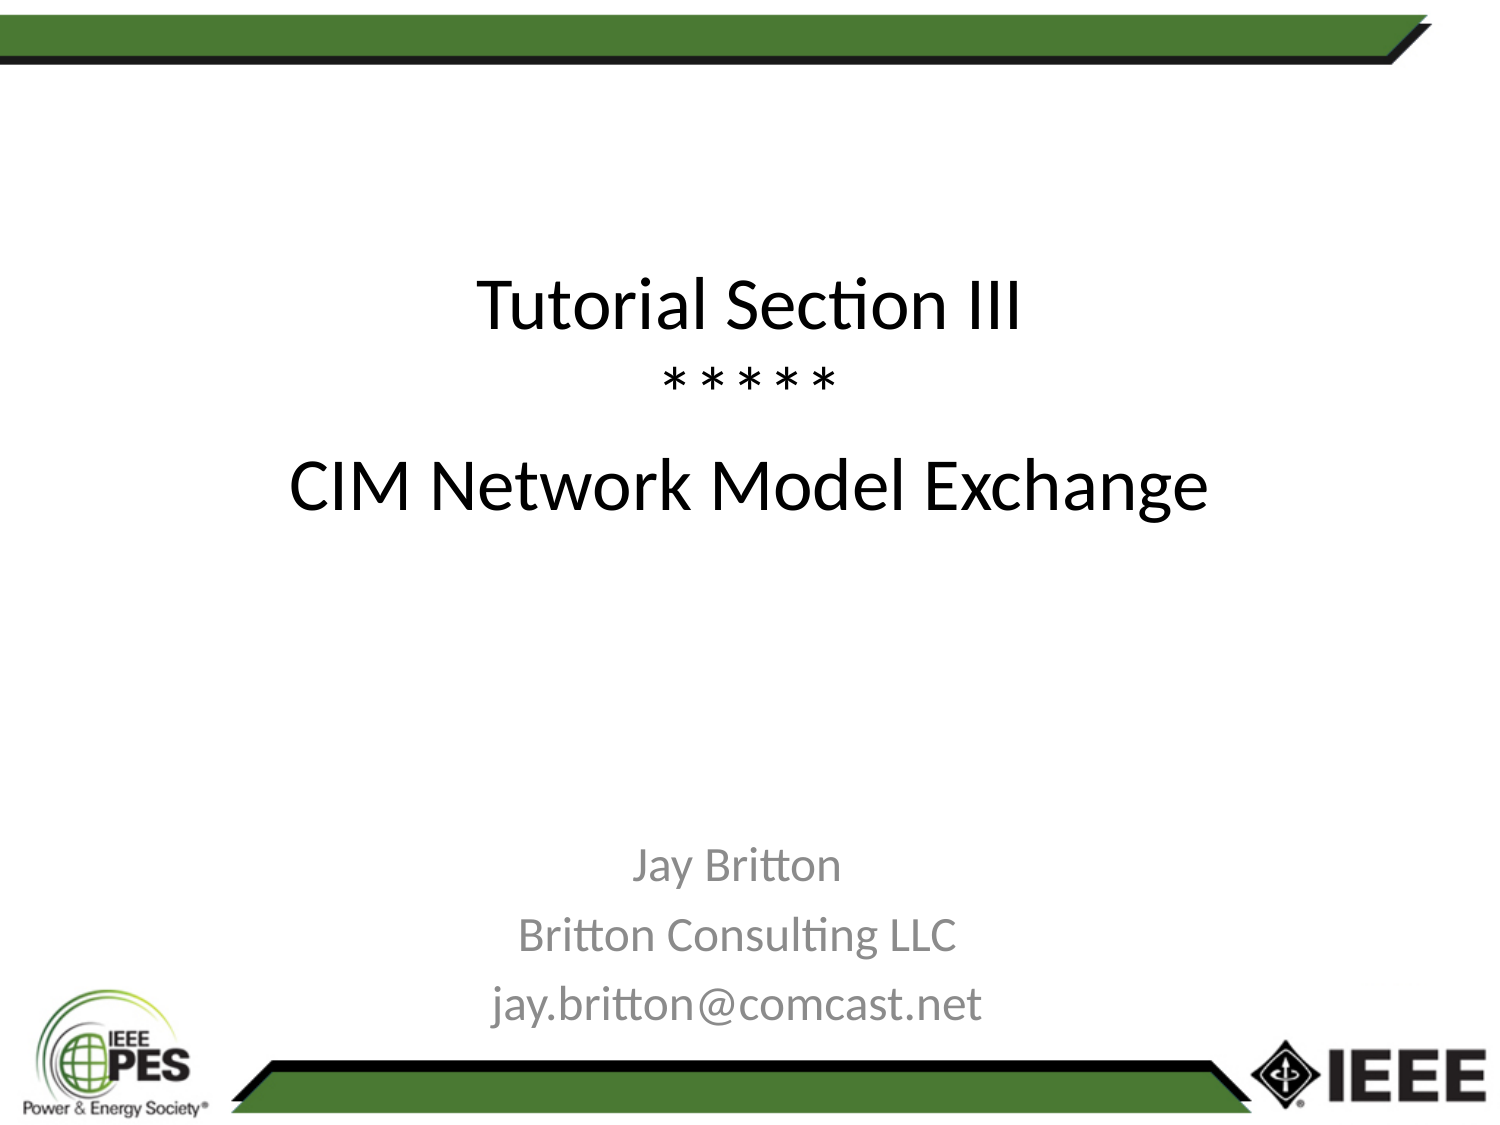

# Tutorial Section III ***** CIM Network Model Exchange
Jay Britton
Britton Consulting LLC
jay.britton@comcast.net